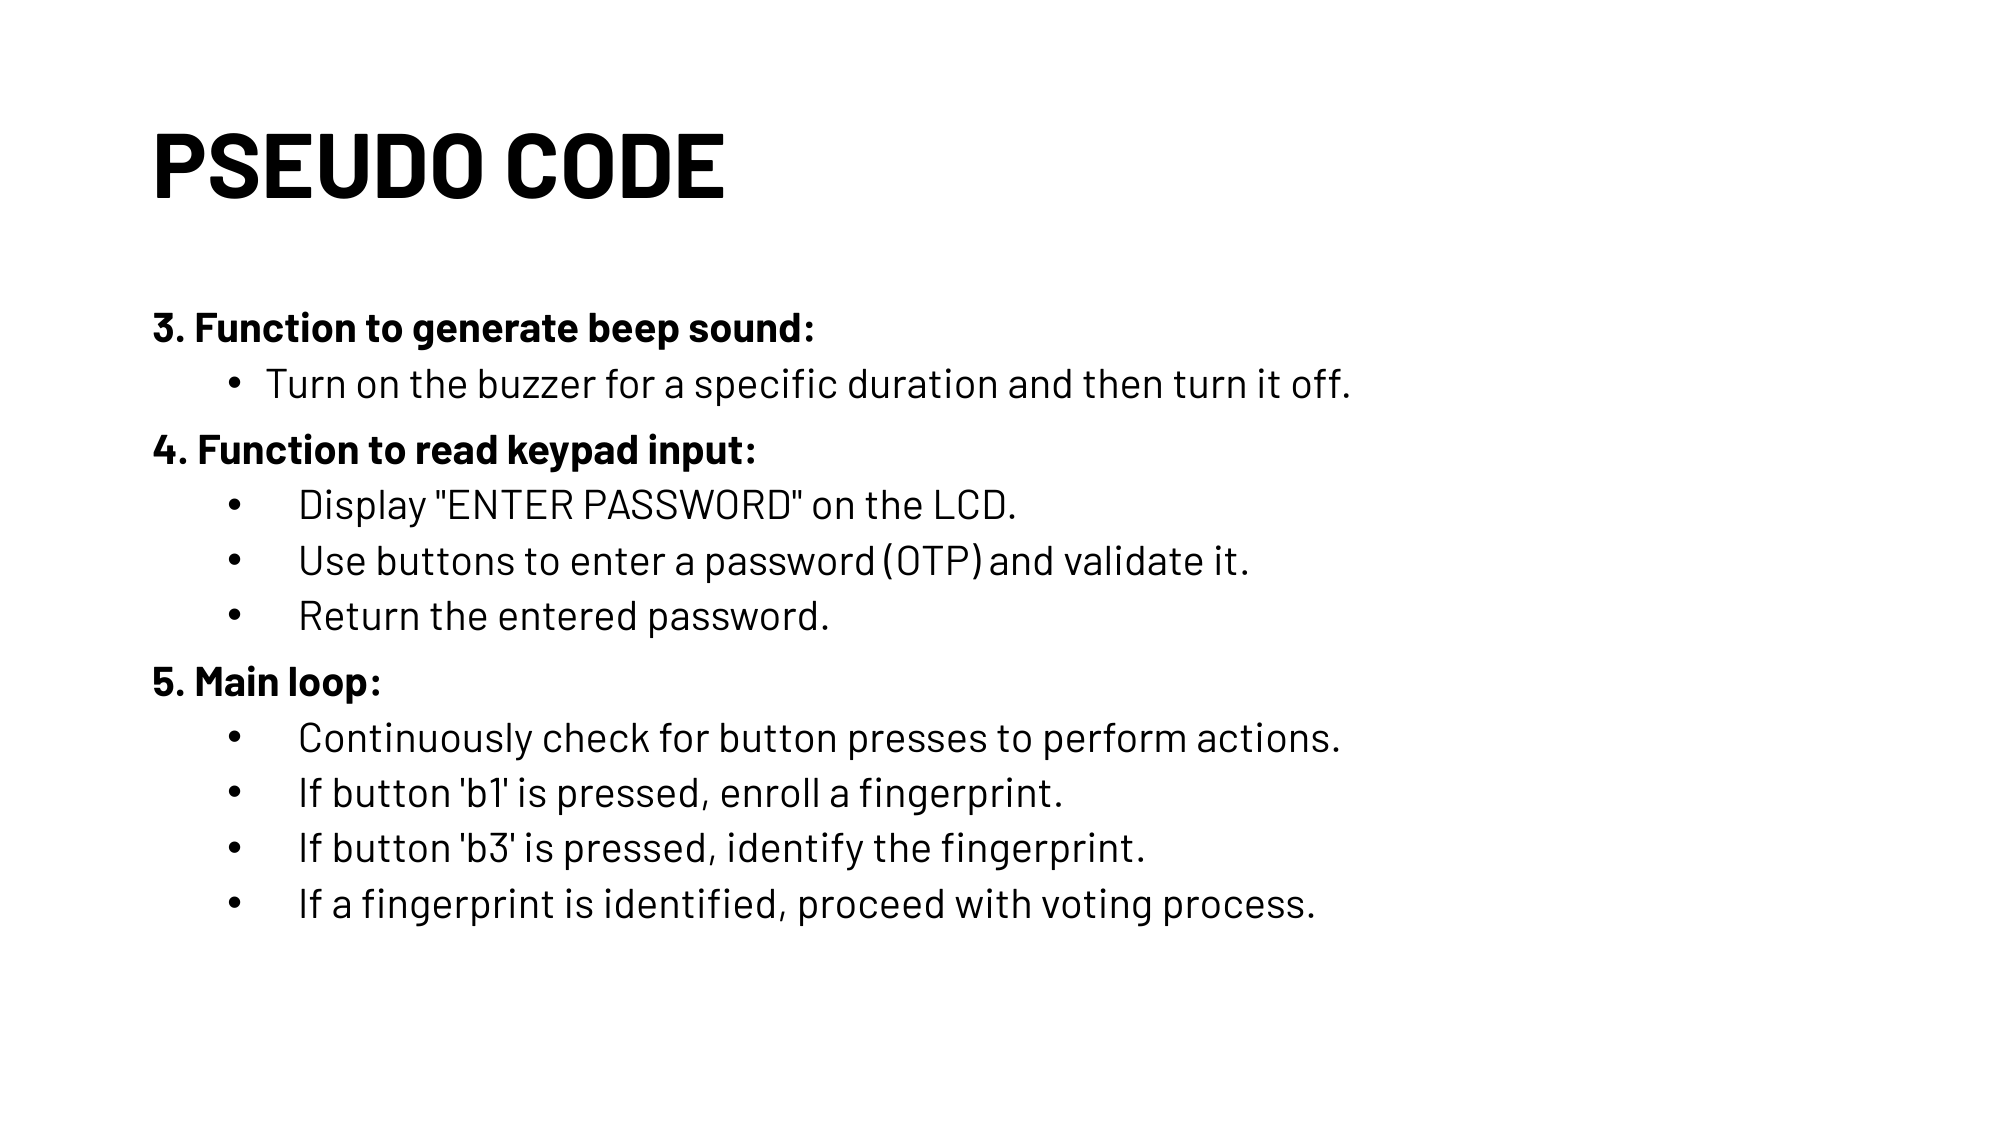

# PSEUDO CODE
3. Function to generate beep sound:
Turn on the buzzer for a specific duration and then turn it off.
4. Function to read keypad input:
    Display "ENTER PASSWORD" on the LCD.
    Use buttons to enter a password (OTP) and validate it.
    Return the entered password.
5. Main loop:
    Continuously check for button presses to perform actions.
    If button 'b1' is pressed, enroll a fingerprint.
    If button 'b3' is pressed, identify the fingerprint.
    If a fingerprint is identified, proceed with voting process.